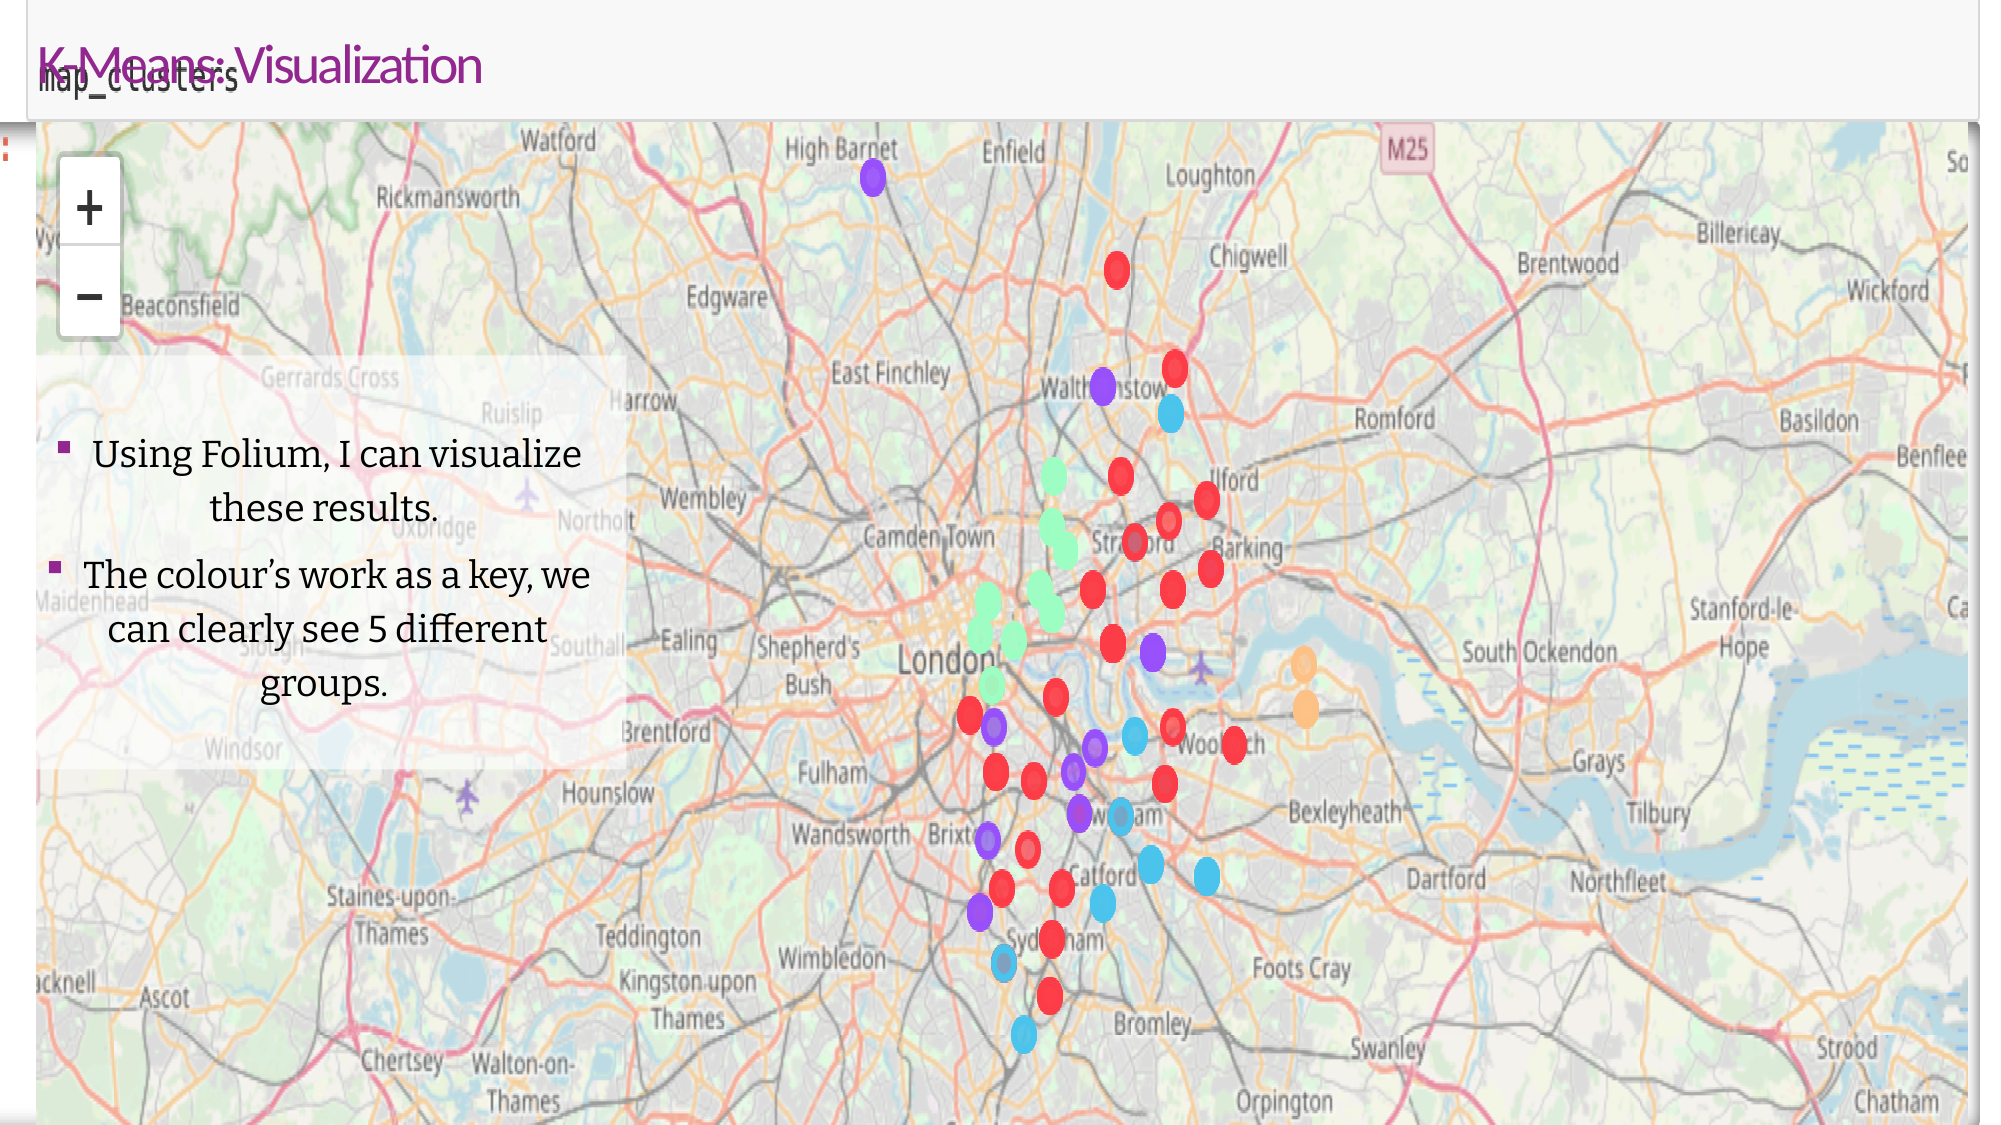

K-Means: Visualization
Using Folium, I can visualize these results.
The colour’s work as a key, we can clearly see 5 different groups.